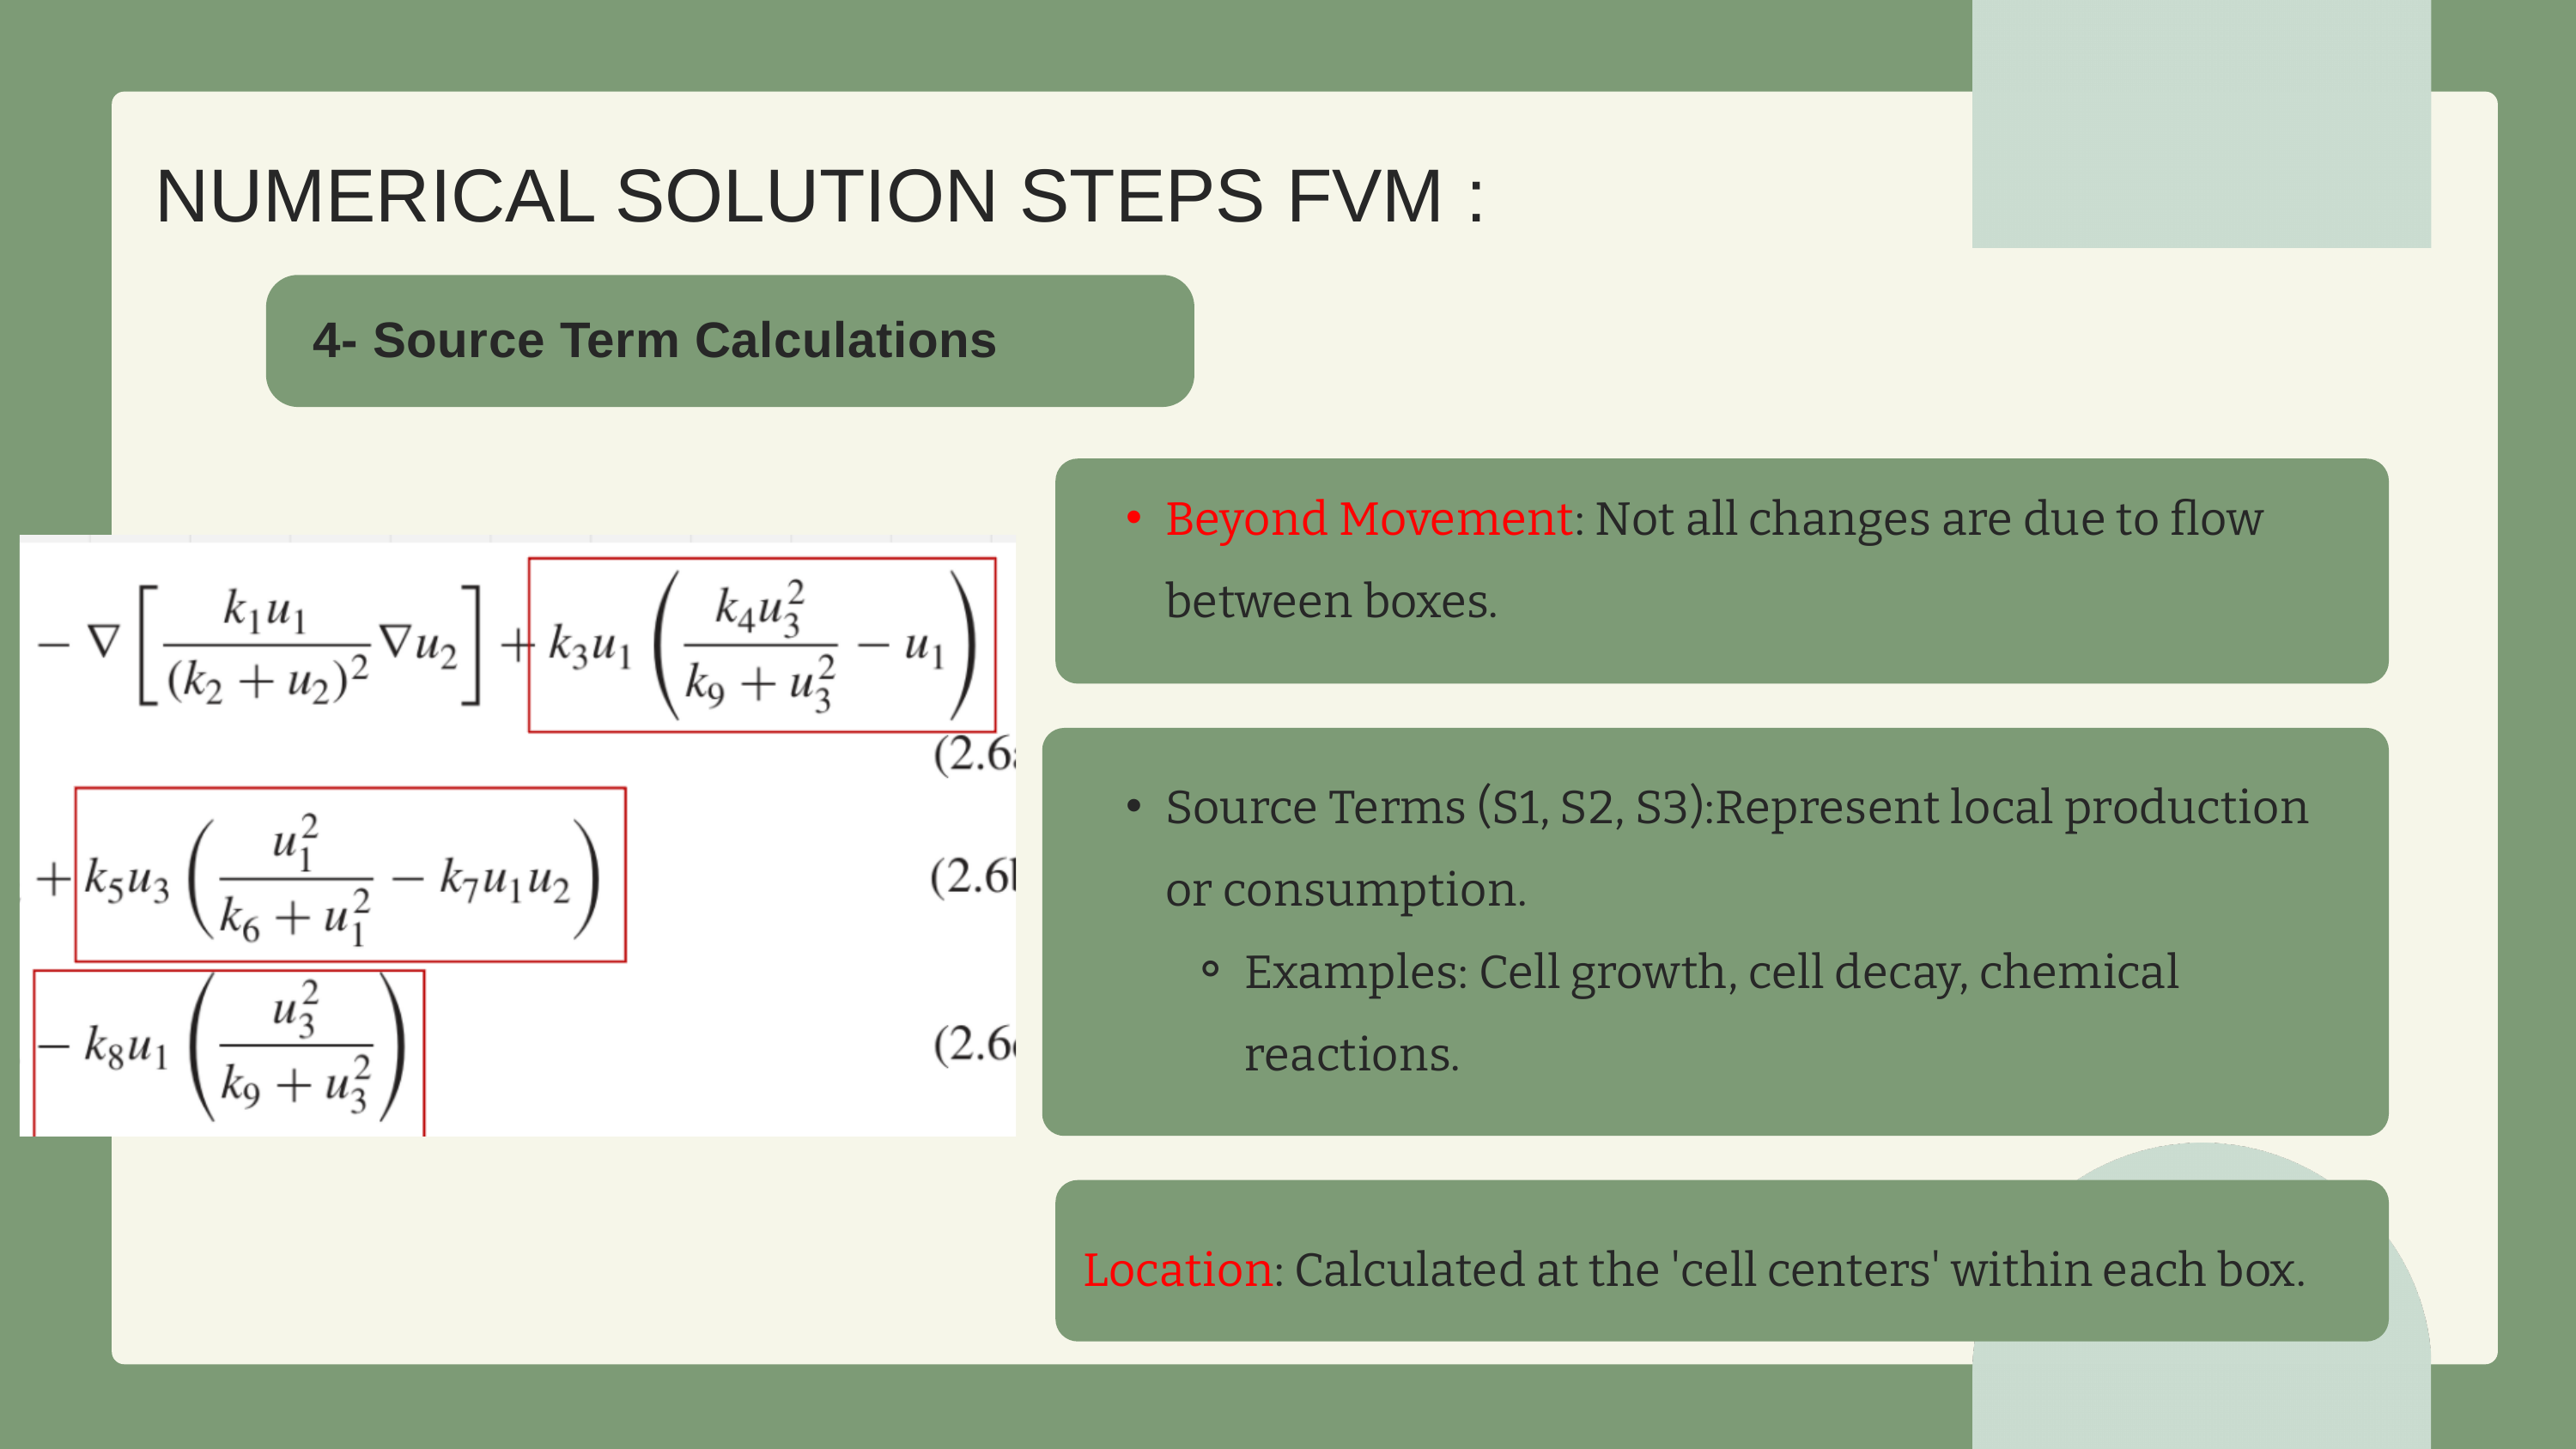

NUMERICAL SOLUTION STEPS FVM :

4- Source Term Calculations

Beyond Movement: Not all changes are due to flow between boxes.

Source Terms (S1, S2, S3):Represent local production or consumption.
Examples: Cell growth, cell decay, chemical reactions.

Location: Calculated at the 'cell centers' within each box.